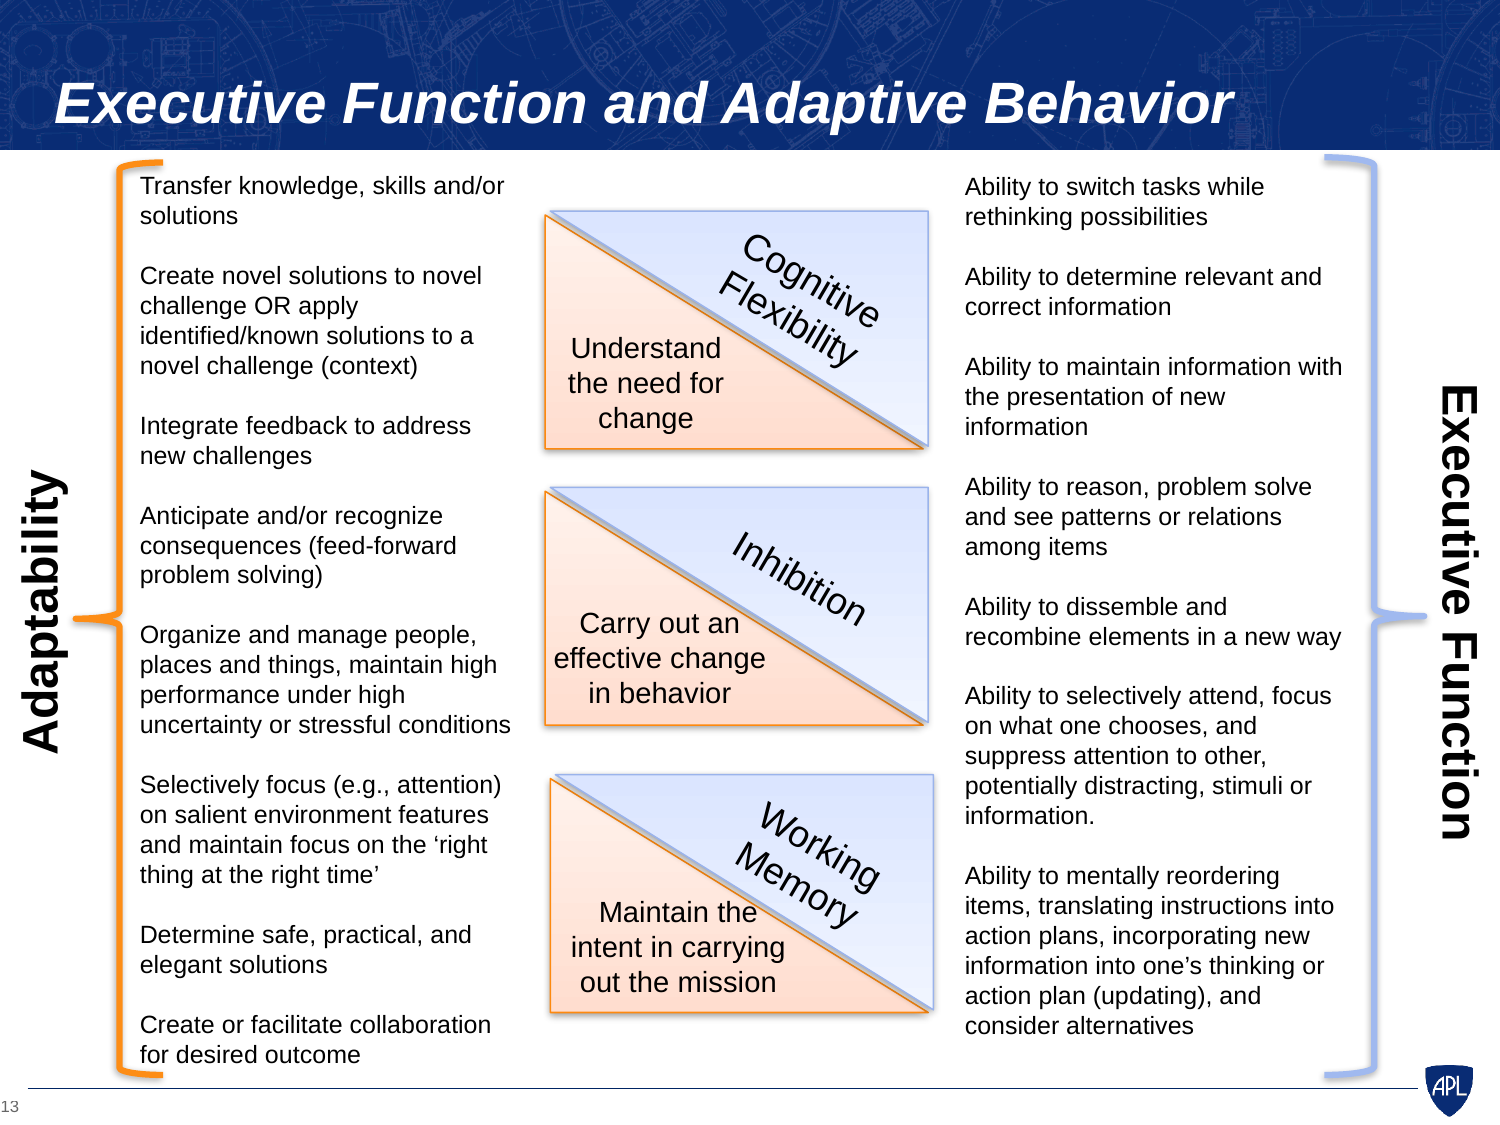

# Executive Function and Adaptive Behavior

Transfer knowledge, skills and/or solutions

Create novel solutions to novel challenge OR apply identified/known solutions to a novel challenge (context)

Integrate feedback to address new challenges

Anticipate and/or recognize consequences (feed-forward problem solving)

Organize and manage people, places and things, maintain high performance under high uncertainty or stressful conditions

Selectively focus (e.g., attention) on salient environment features and maintain focus on the ‘right thing at the right time’

Determine safe, practical, and elegant solutions

Create or facilitate collaboration for desired outcome
Ability to switch tasks while rethinking possibilities

Ability to determine relevant and correct information

Ability to maintain information with the presentation of new information

Ability to reason, problem solve and see patterns or relations among items

Ability to dissemble and recombine elements in a new way

Ability to selectively attend, focus on what one chooses, and suppress attention to other, potentially distracting, stimuli or information.

Ability to mentally reordering items, translating instructions into action plans, incorporating new information into one’s thinking or action plan (updating), and consider alternatives

Cognitive Flexibility
Understand the need for change

Inhibition
Adaptability
Executive Function
Carry out an effective change in behavior

Working Memory
Maintain the intent in carrying out the mission